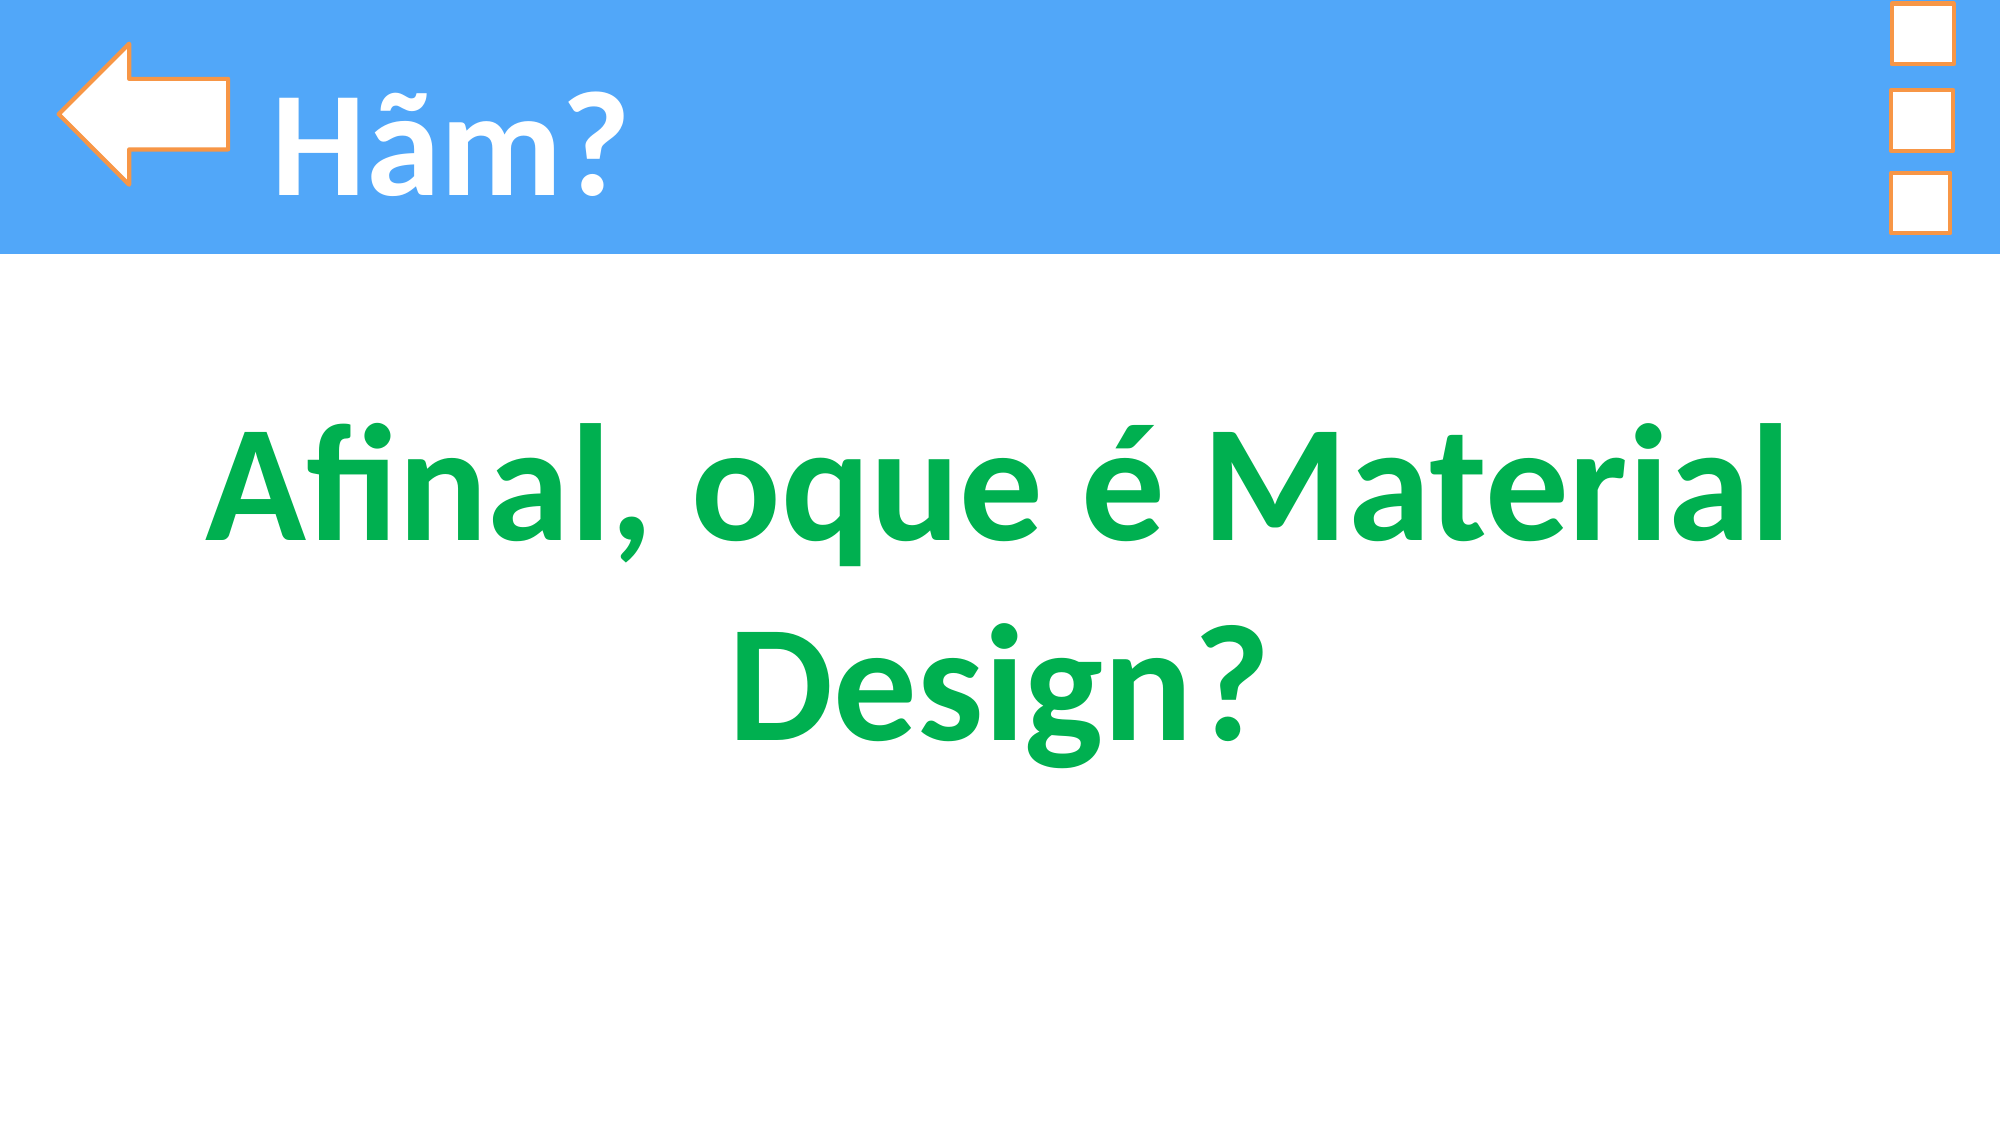

Hãm?

Afinal, oque é Material Design?
E aí cara! Beleza?